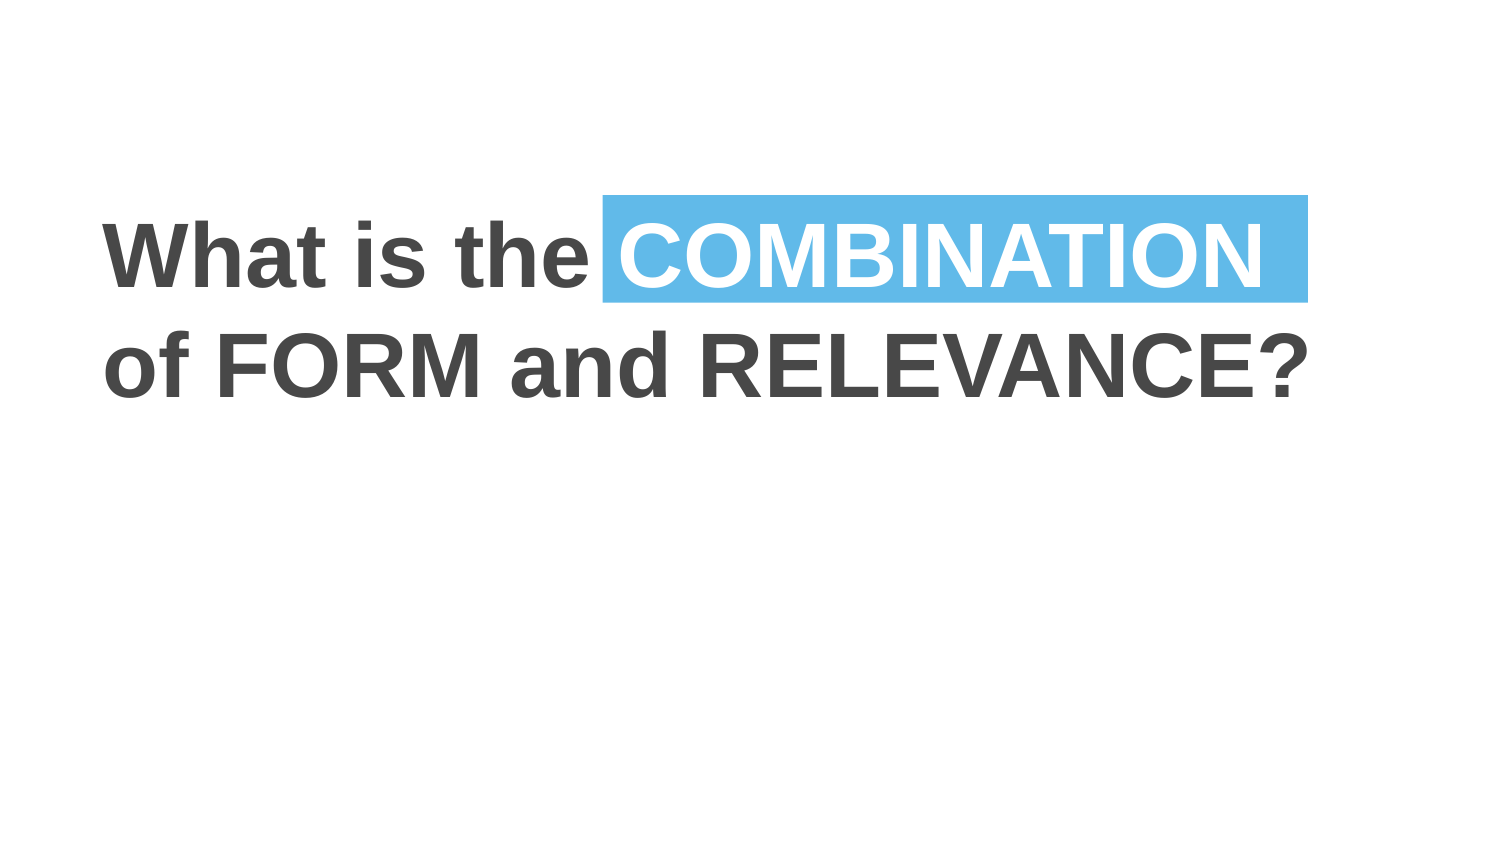

What is the COMBINATION of FORM and RELEVANCE?